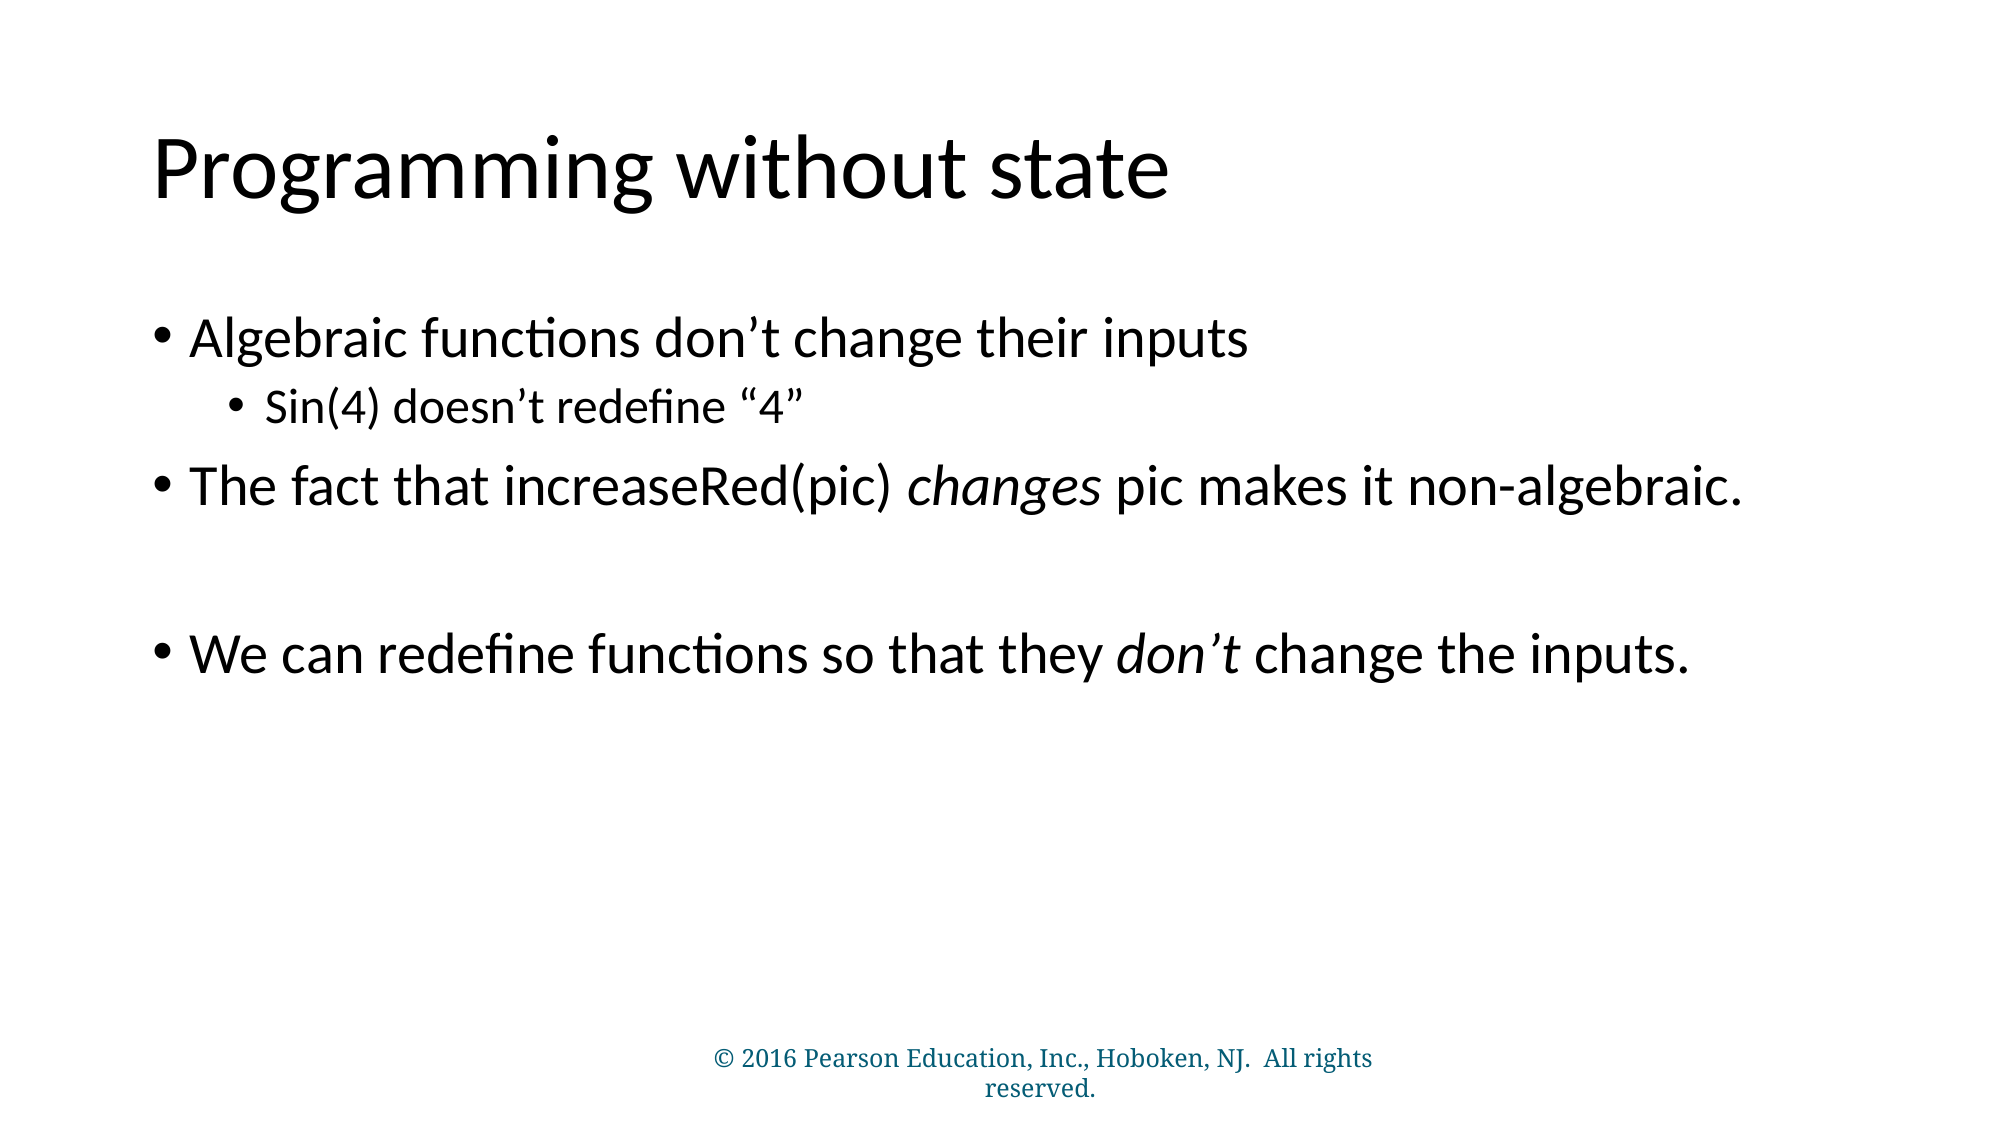

# Programming without state
Algebraic functions don’t change their inputs
Sin(4) doesn’t redefine “4”
The fact that increaseRed(pic) changes pic makes it non-algebraic.

We can redefine functions so that they don’t change the inputs.
© 2016 Pearson Education, Inc., Hoboken, NJ.  All rights reserved.